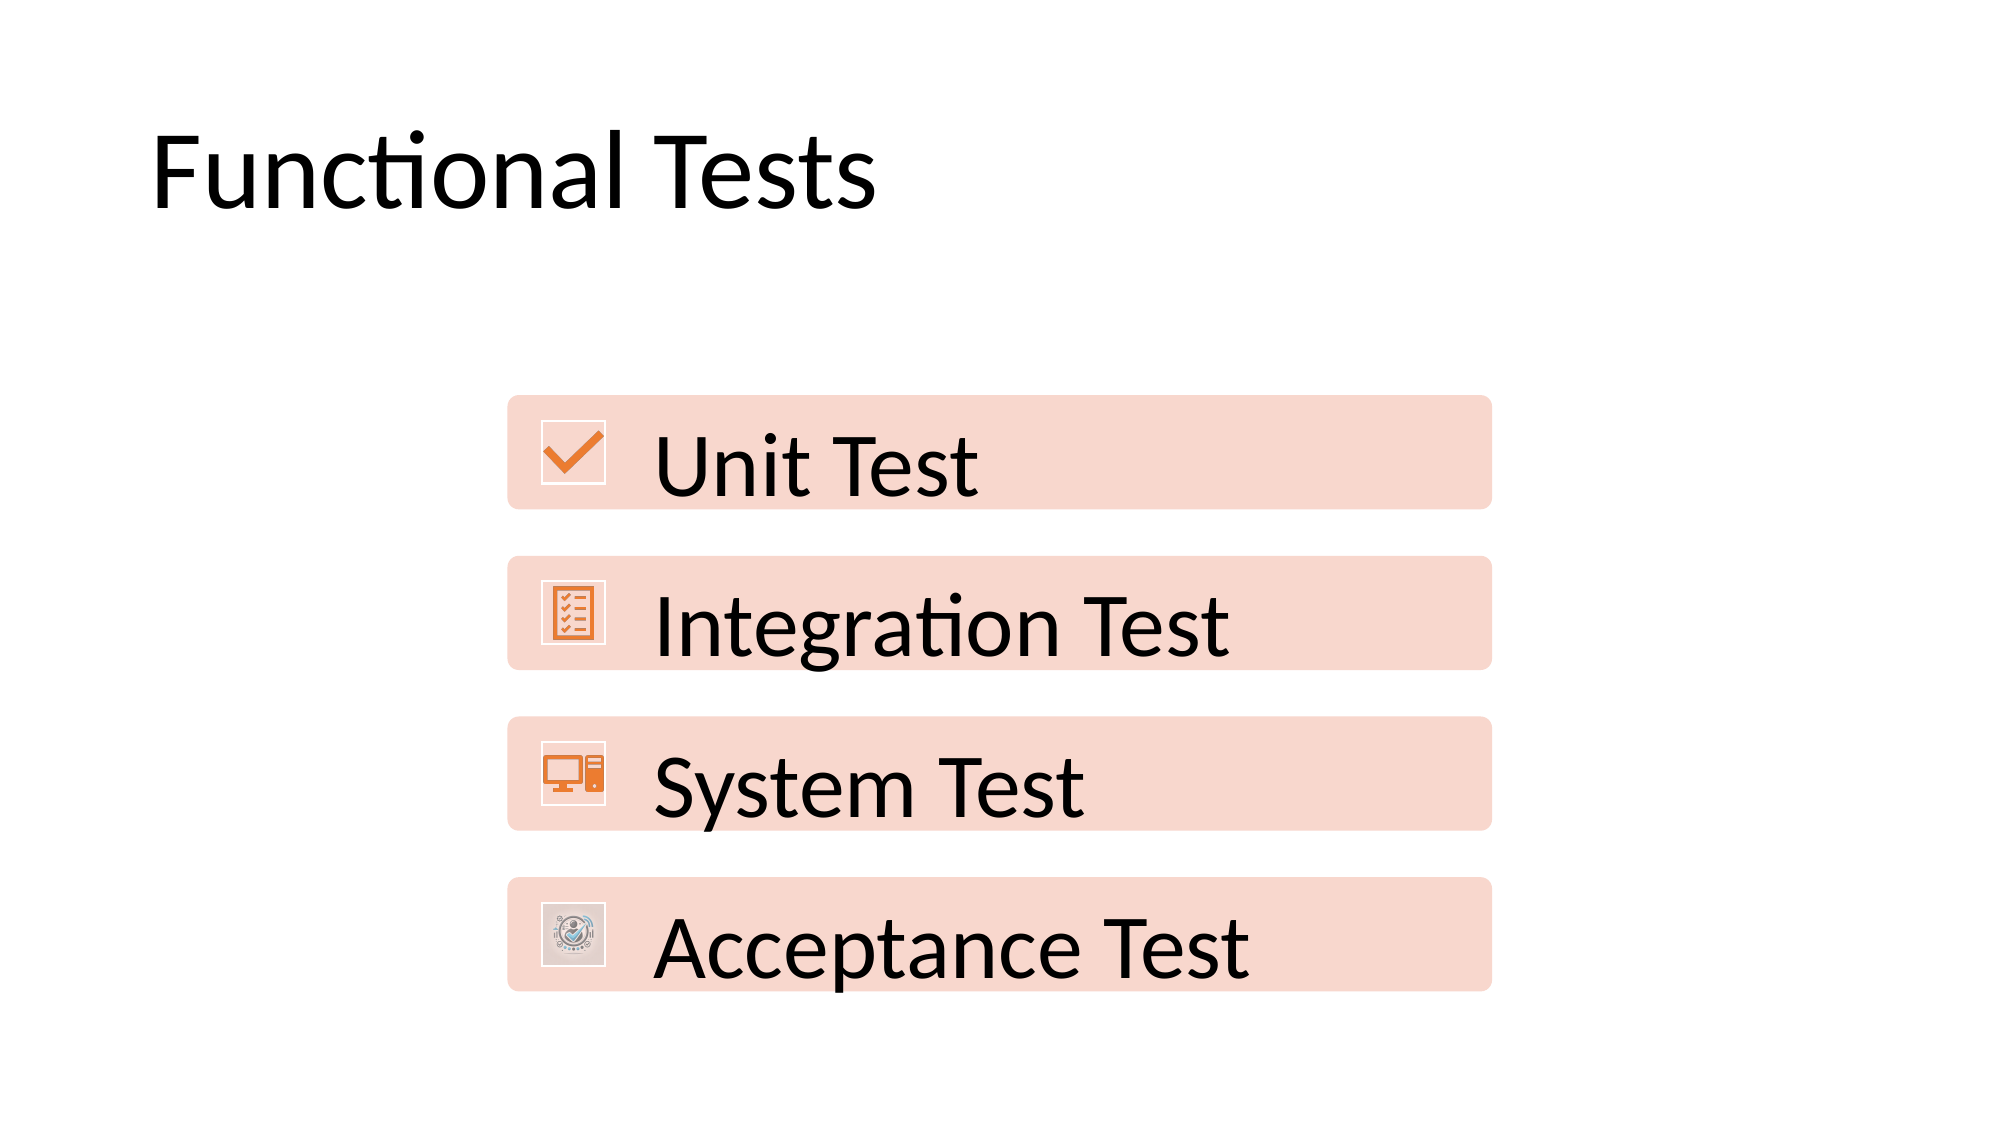

# Functional Tests
Unit Test
Integration Test
System Test
Acceptance Test